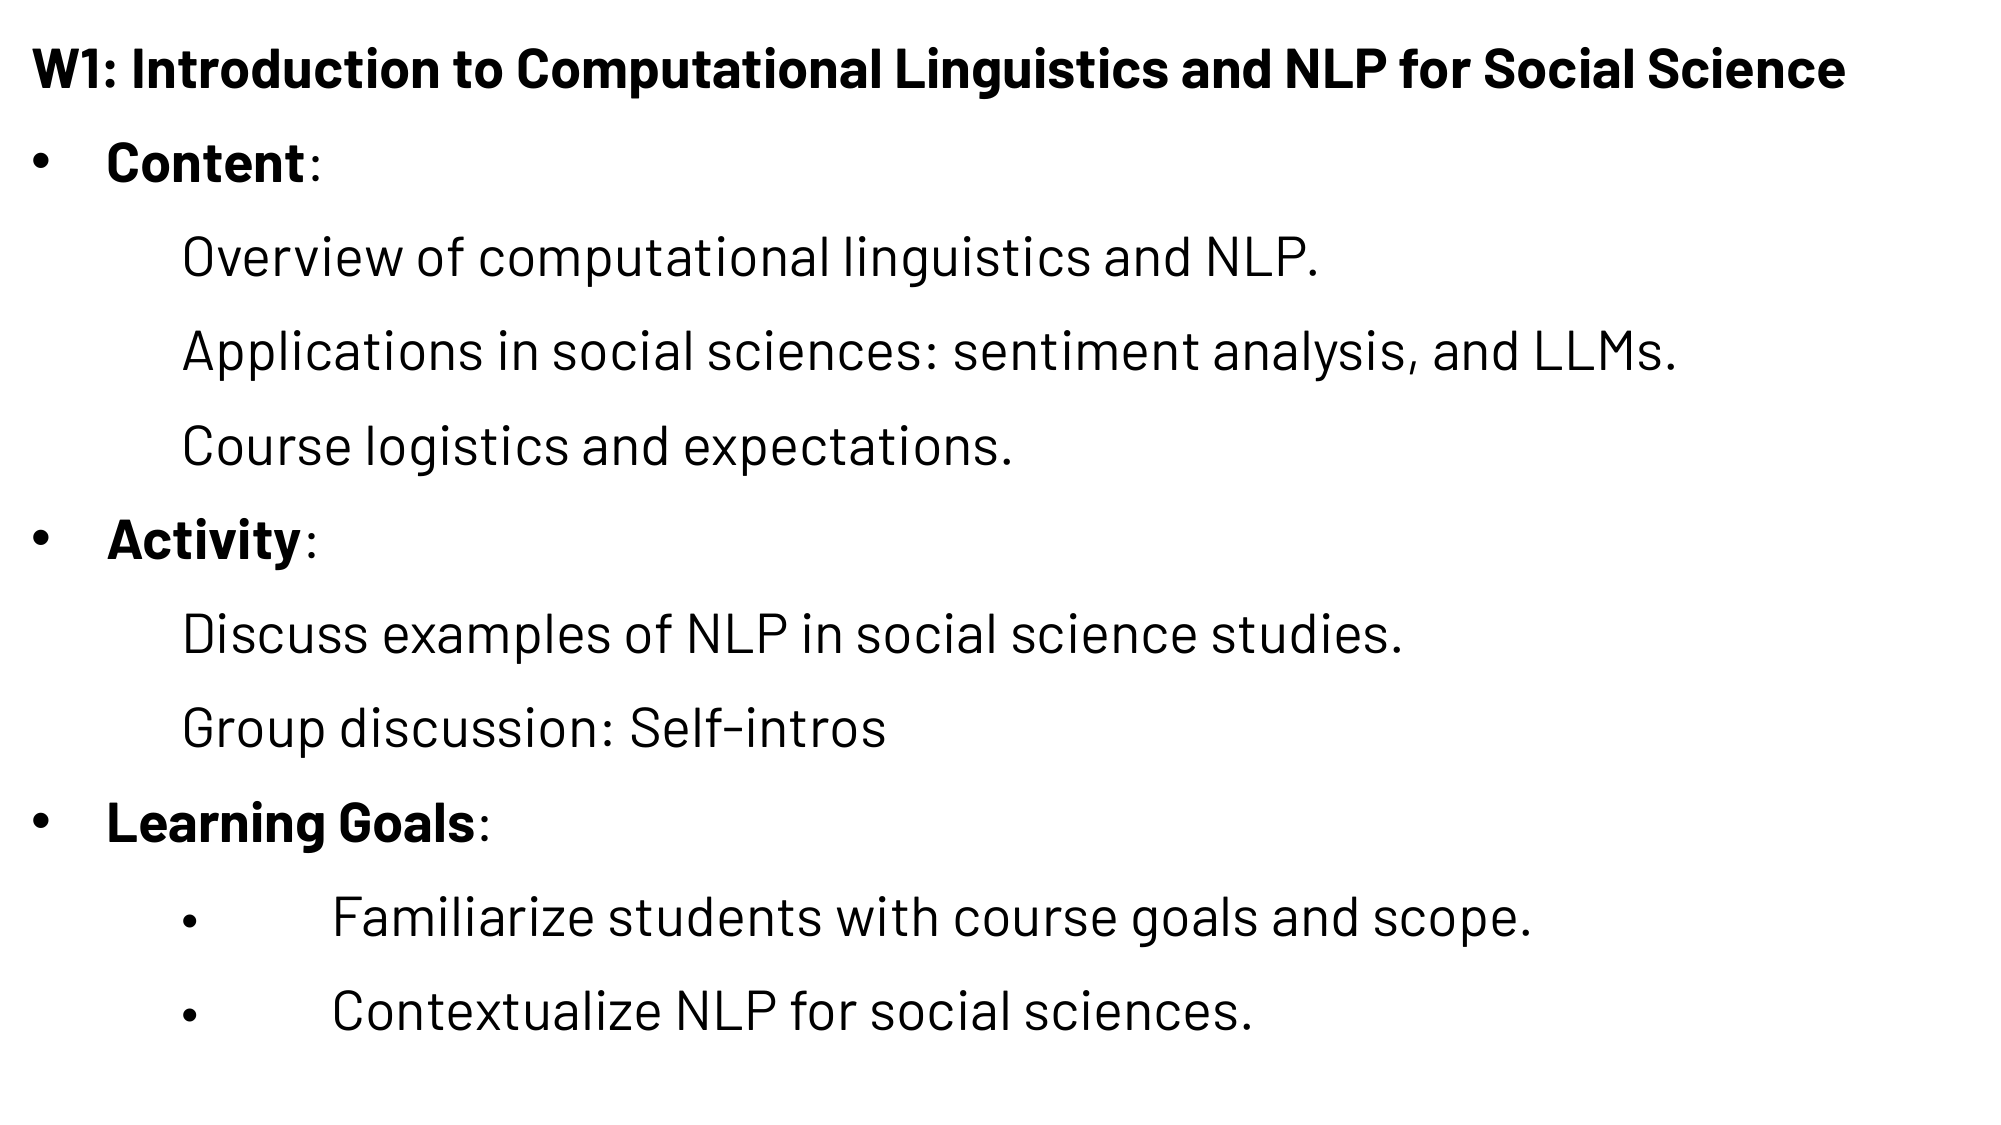

W1: Introduction to Computational Linguistics and NLP for Social Science
Content:
	Overview of computational linguistics and NLP.
	Applications in social sciences: sentiment analysis, and LLMs.
	Course logistics and expectations.
Activity:
	Discuss examples of NLP in social science studies.
	Group discussion: Self-intros
Learning Goals:
	•	Familiarize students with course goals and scope.
	•	Contextualize NLP for social sciences.